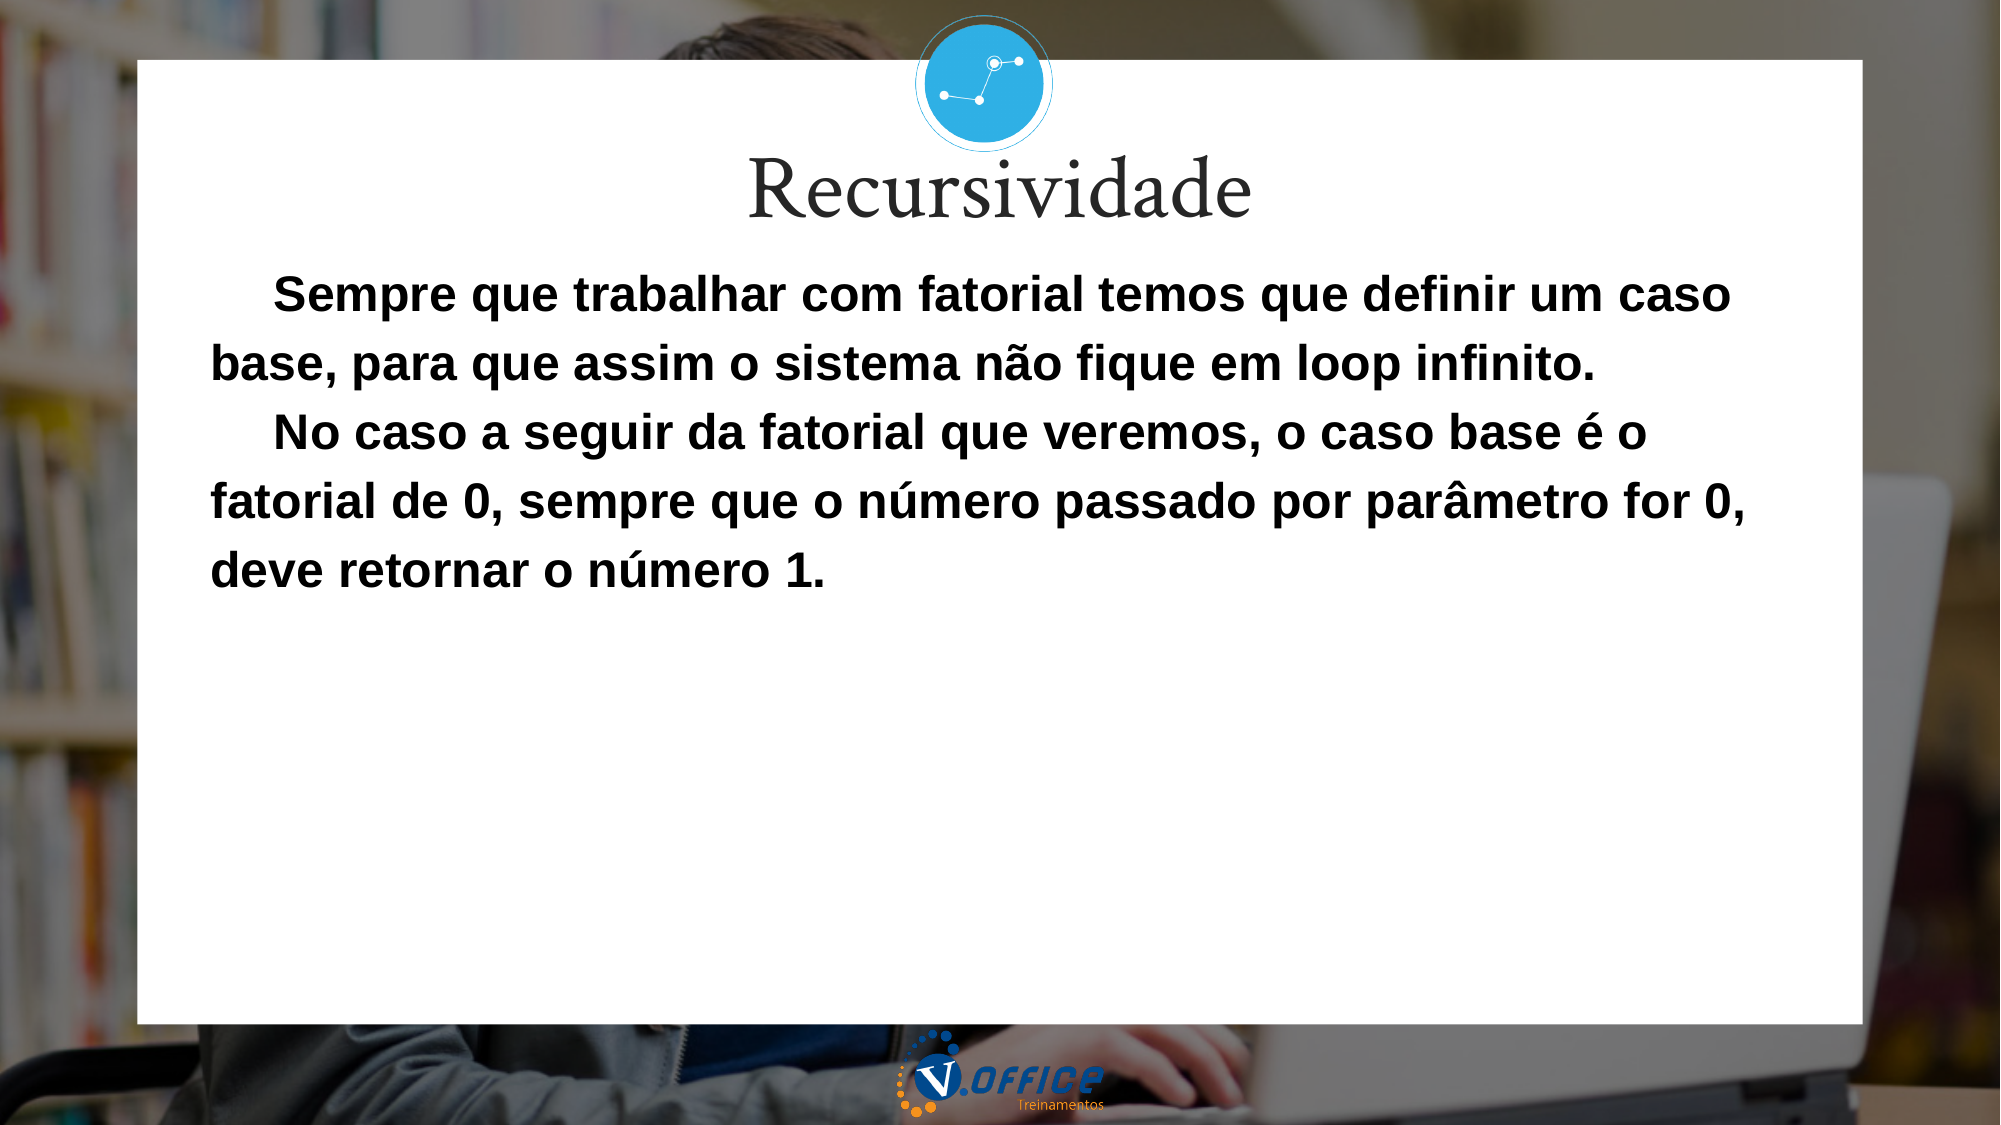

Recursividade
Sempre que trabalhar com fatorial temos que definir um caso base, para que assim o sistema não fique em loop infinito.
No caso a seguir da fatorial que veremos, o caso base é o fatorial de 0, sempre que o número passado por parâmetro for 0, deve retornar o número 1.